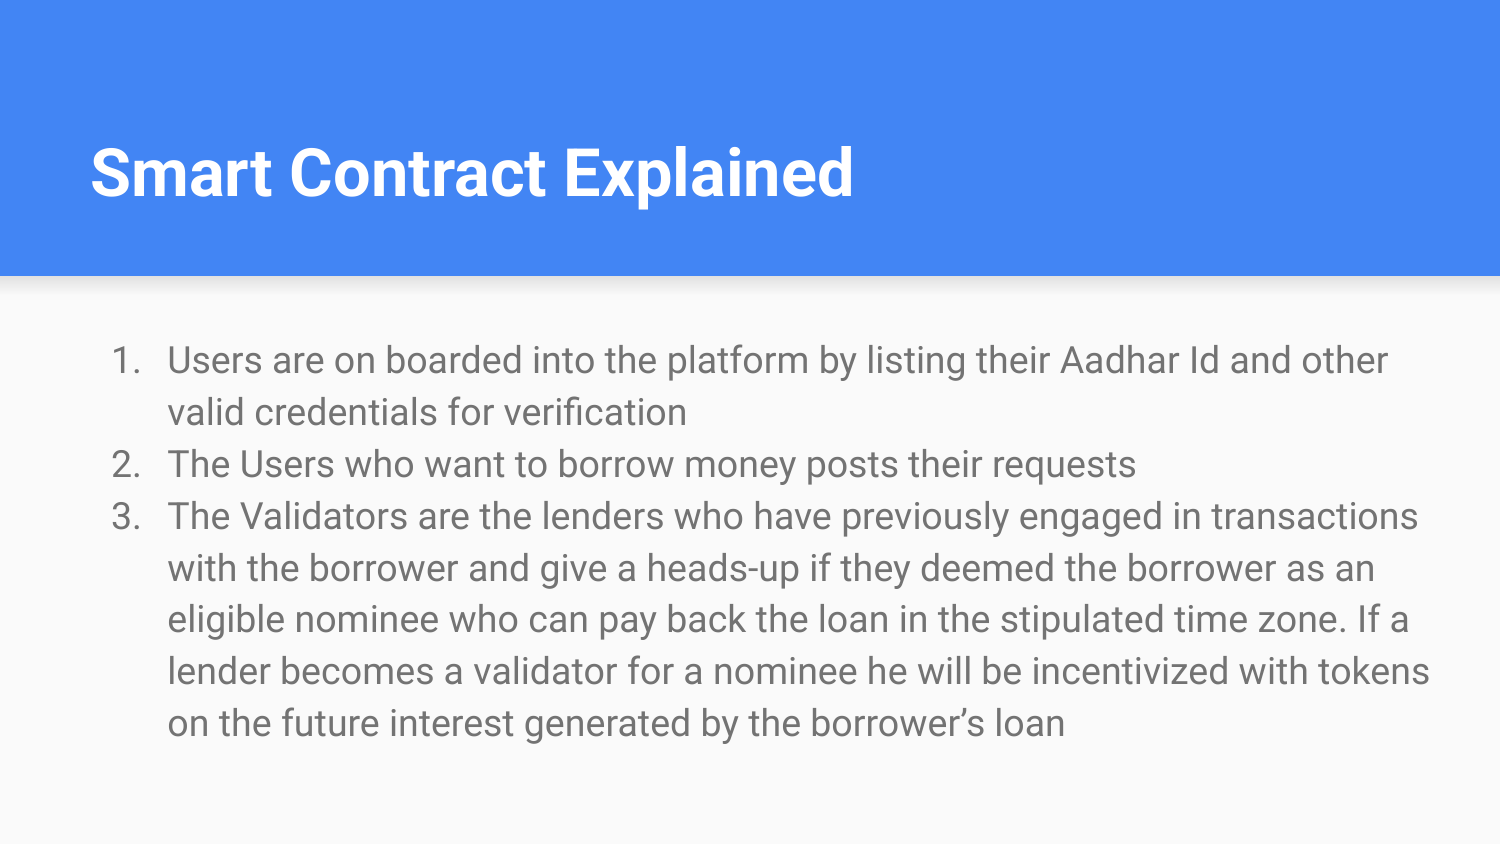

# Smart Contract Explained
Users are on boarded into the platform by listing their Aadhar Id and other valid credentials for verification
The Users who want to borrow money posts their requests
The Validators are the lenders who have previously engaged in transactions with the borrower and give a heads-up if they deemed the borrower as an eligible nominee who can pay back the loan in the stipulated time zone. If a lender becomes a validator for a nominee he will be incentivized with tokens on the future interest generated by the borrower’s loan